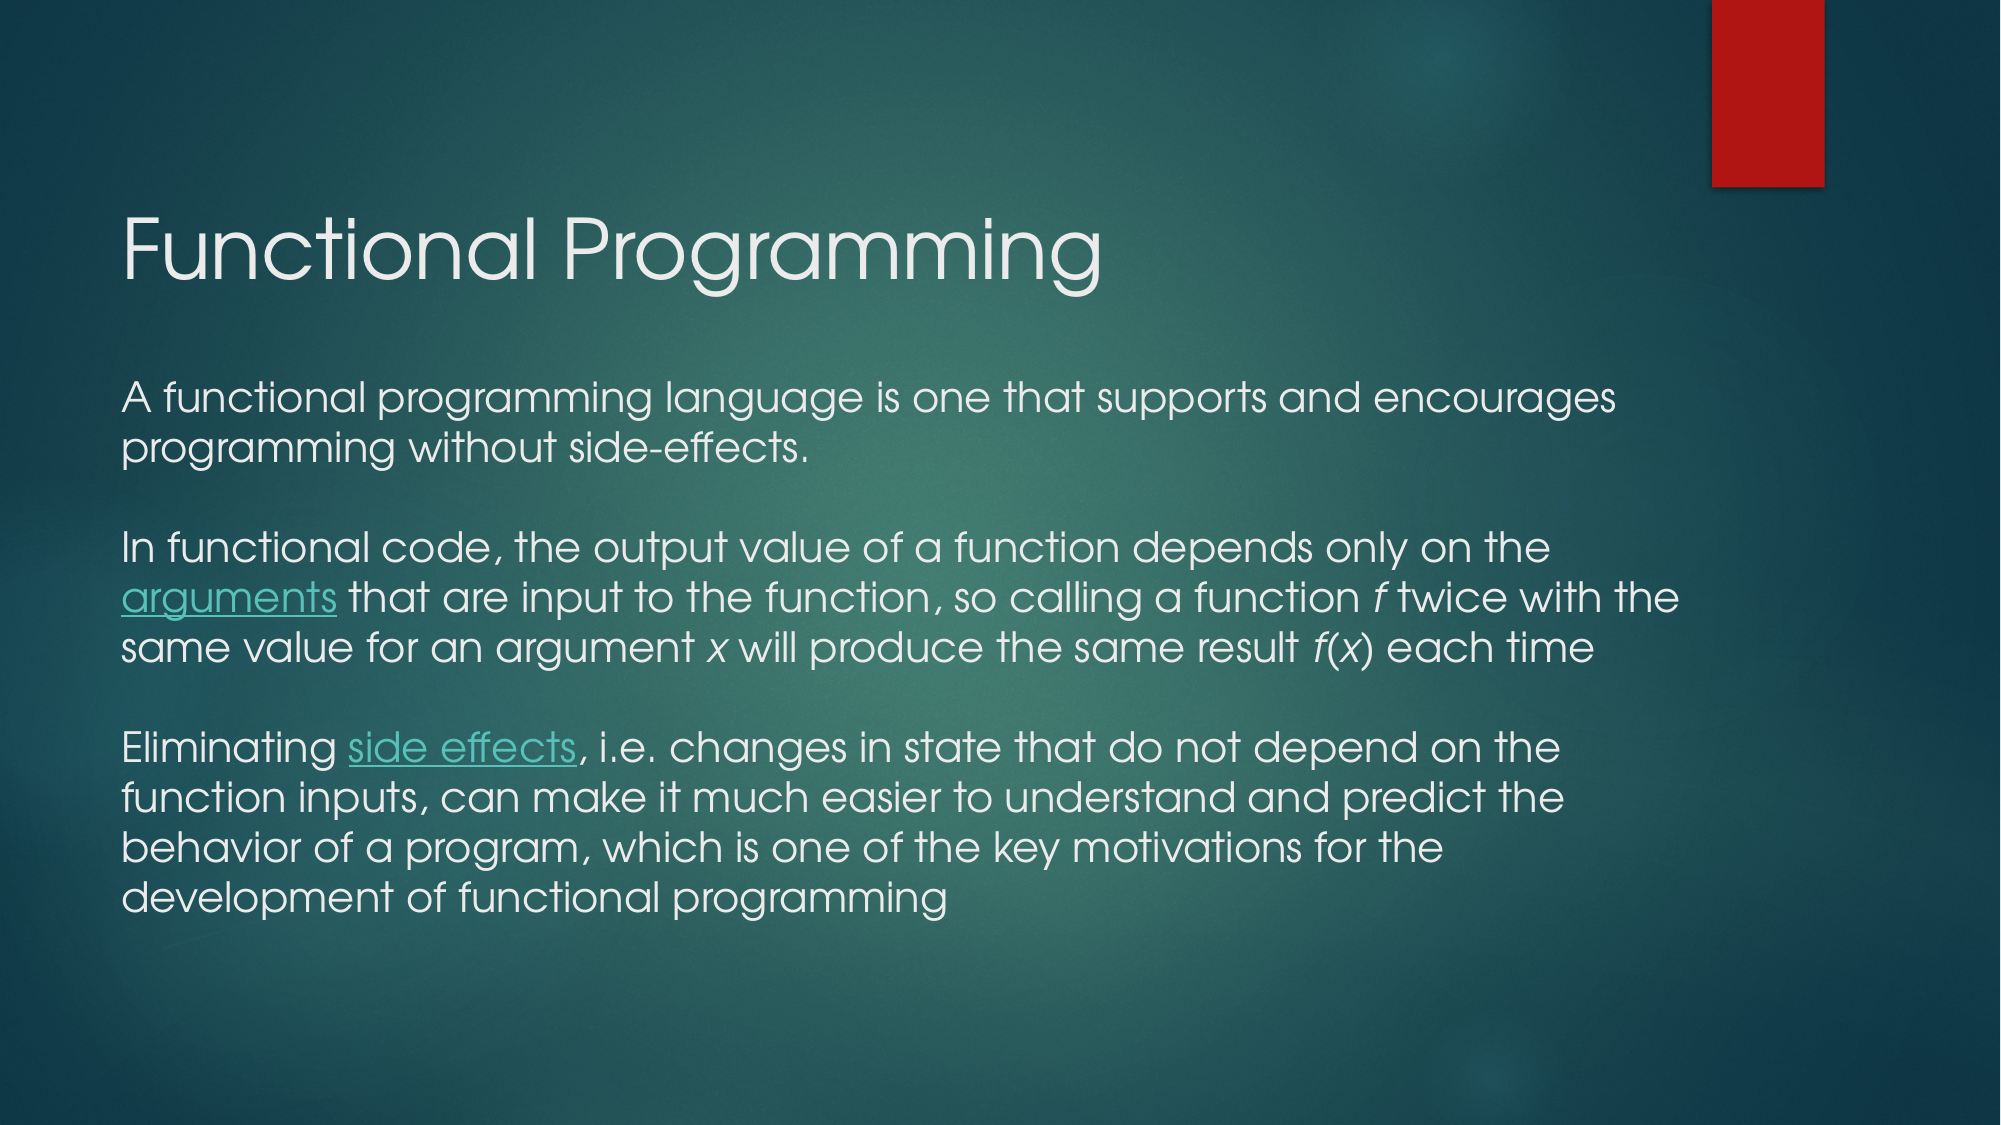

Functional Programming
# A functional programming language is one that supports and encourages programming without side-effects. In functional code, the output value of a function depends only on the arguments that are input to the function, so calling a function f twice with the same value for an argument x will produce the same result f(x) each time Eliminating side effects, i.e. changes in state that do not depend on the function inputs, can make it much easier to understand and predict the behavior of a program, which is one of the key motivations for the development of functional programming